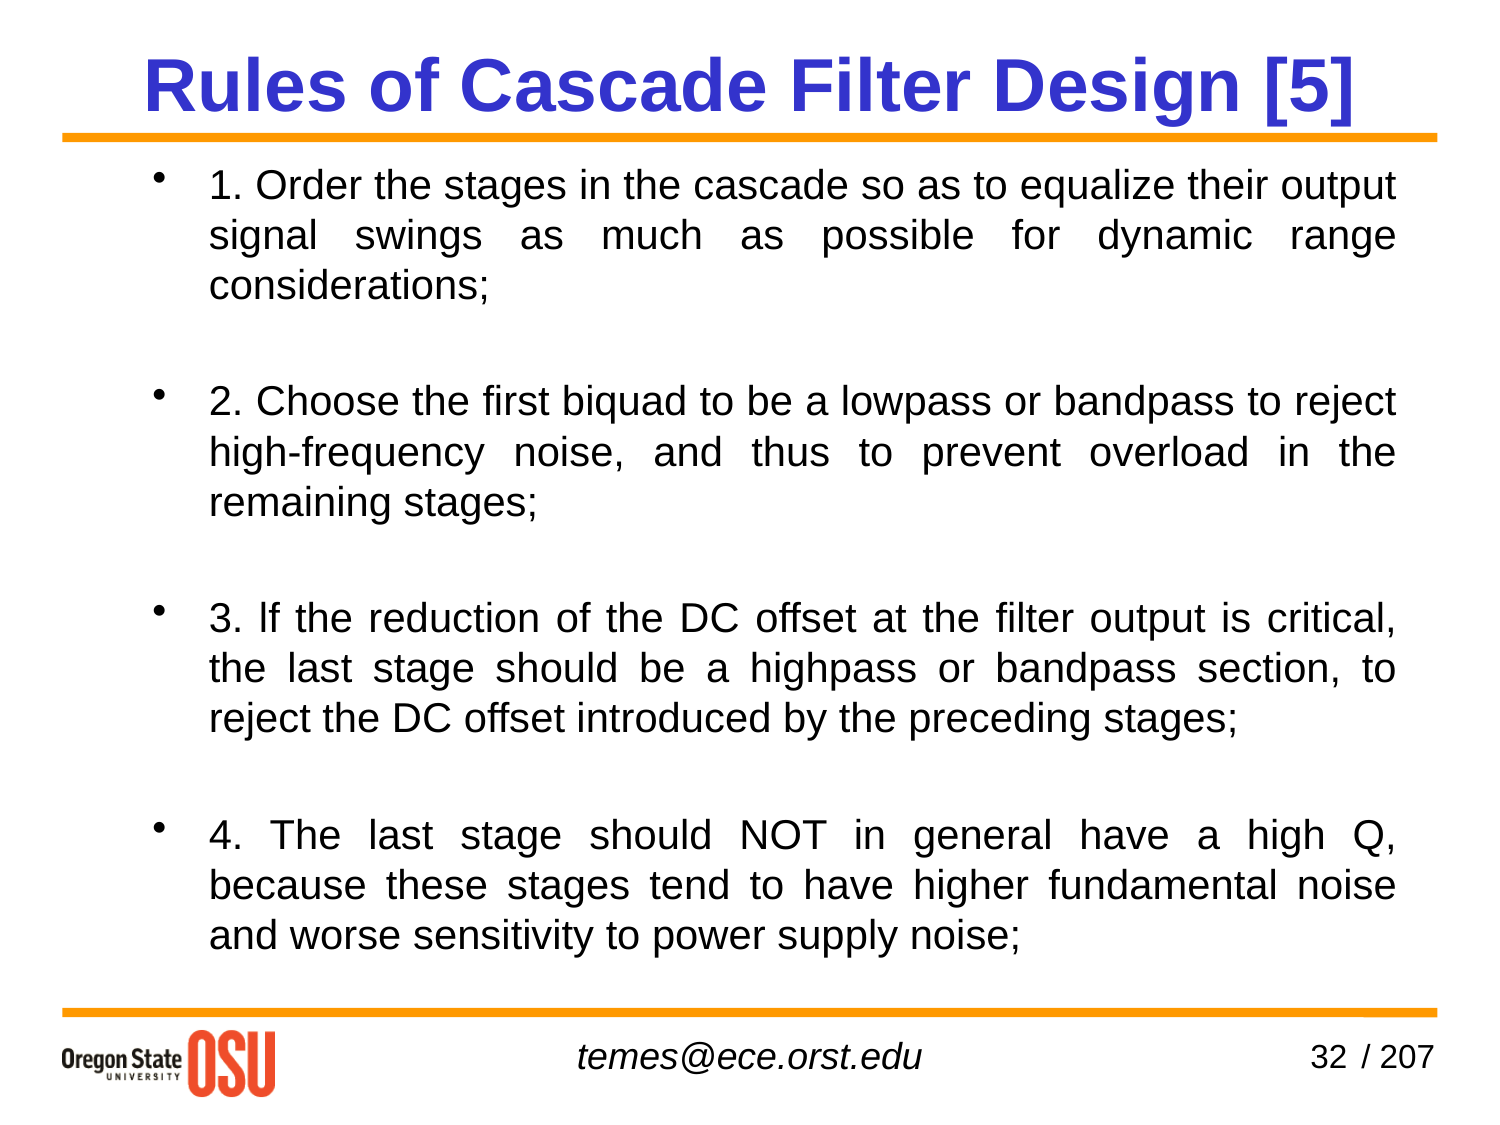

Rules of Cascade Filter Design [5]
1. Order the stages in the cascade so as to equalize their output signal swings as much as possible for dynamic range considerations;

2. Choose the first biquad to be a lowpass or bandpass to reject high-frequency noise, and thus to prevent overload in the remaining stages;

3. lf the reduction of the DC offset at the filter output is critical, the last stage should be a highpass or bandpass section, to reject the DC offset introduced by the preceding stages;

4. The last stage should NOT in general have a high Q, because these stages tend to have higher fundamental noise and worse sensitivity to power supply noise;
32